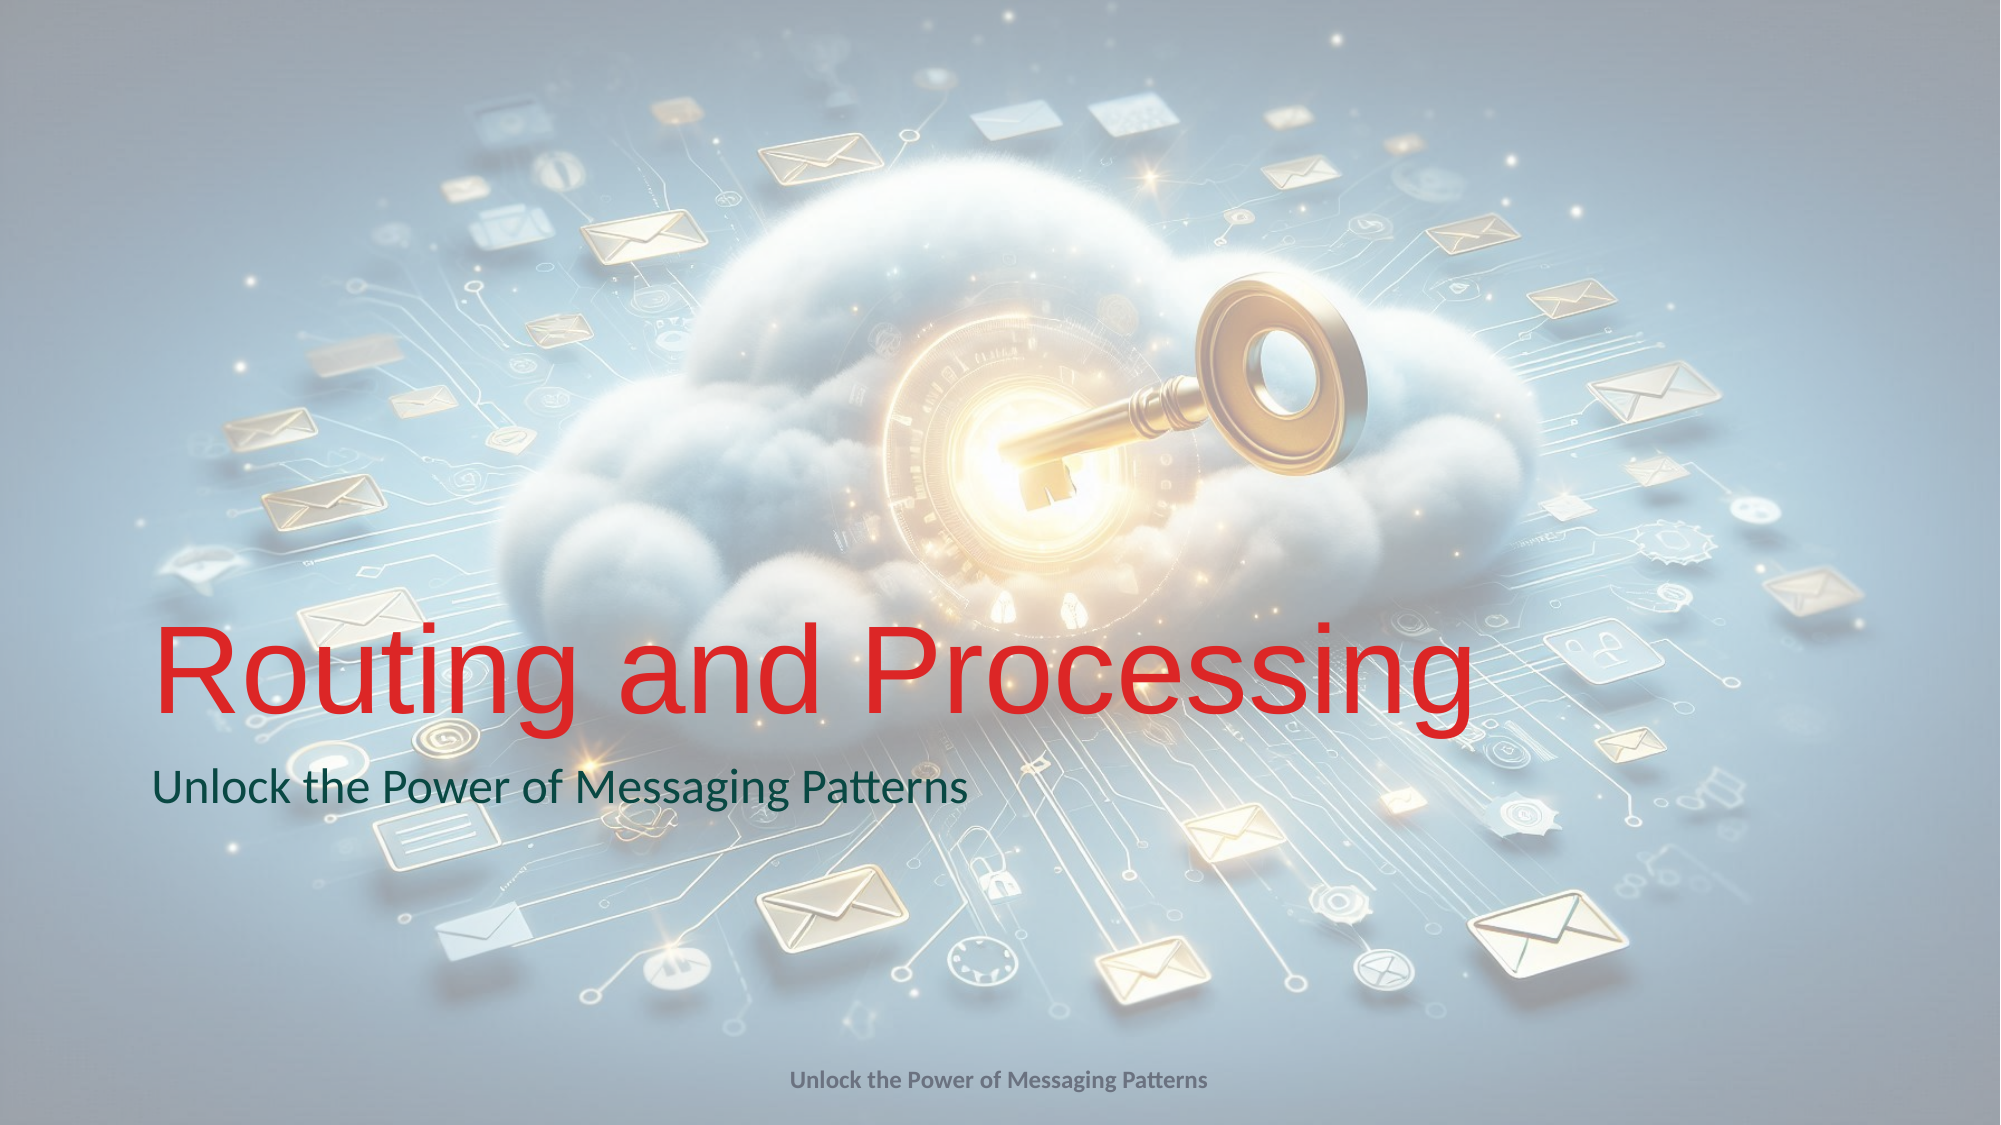

# Routing and Processing
Unlock the Power of Messaging Patterns